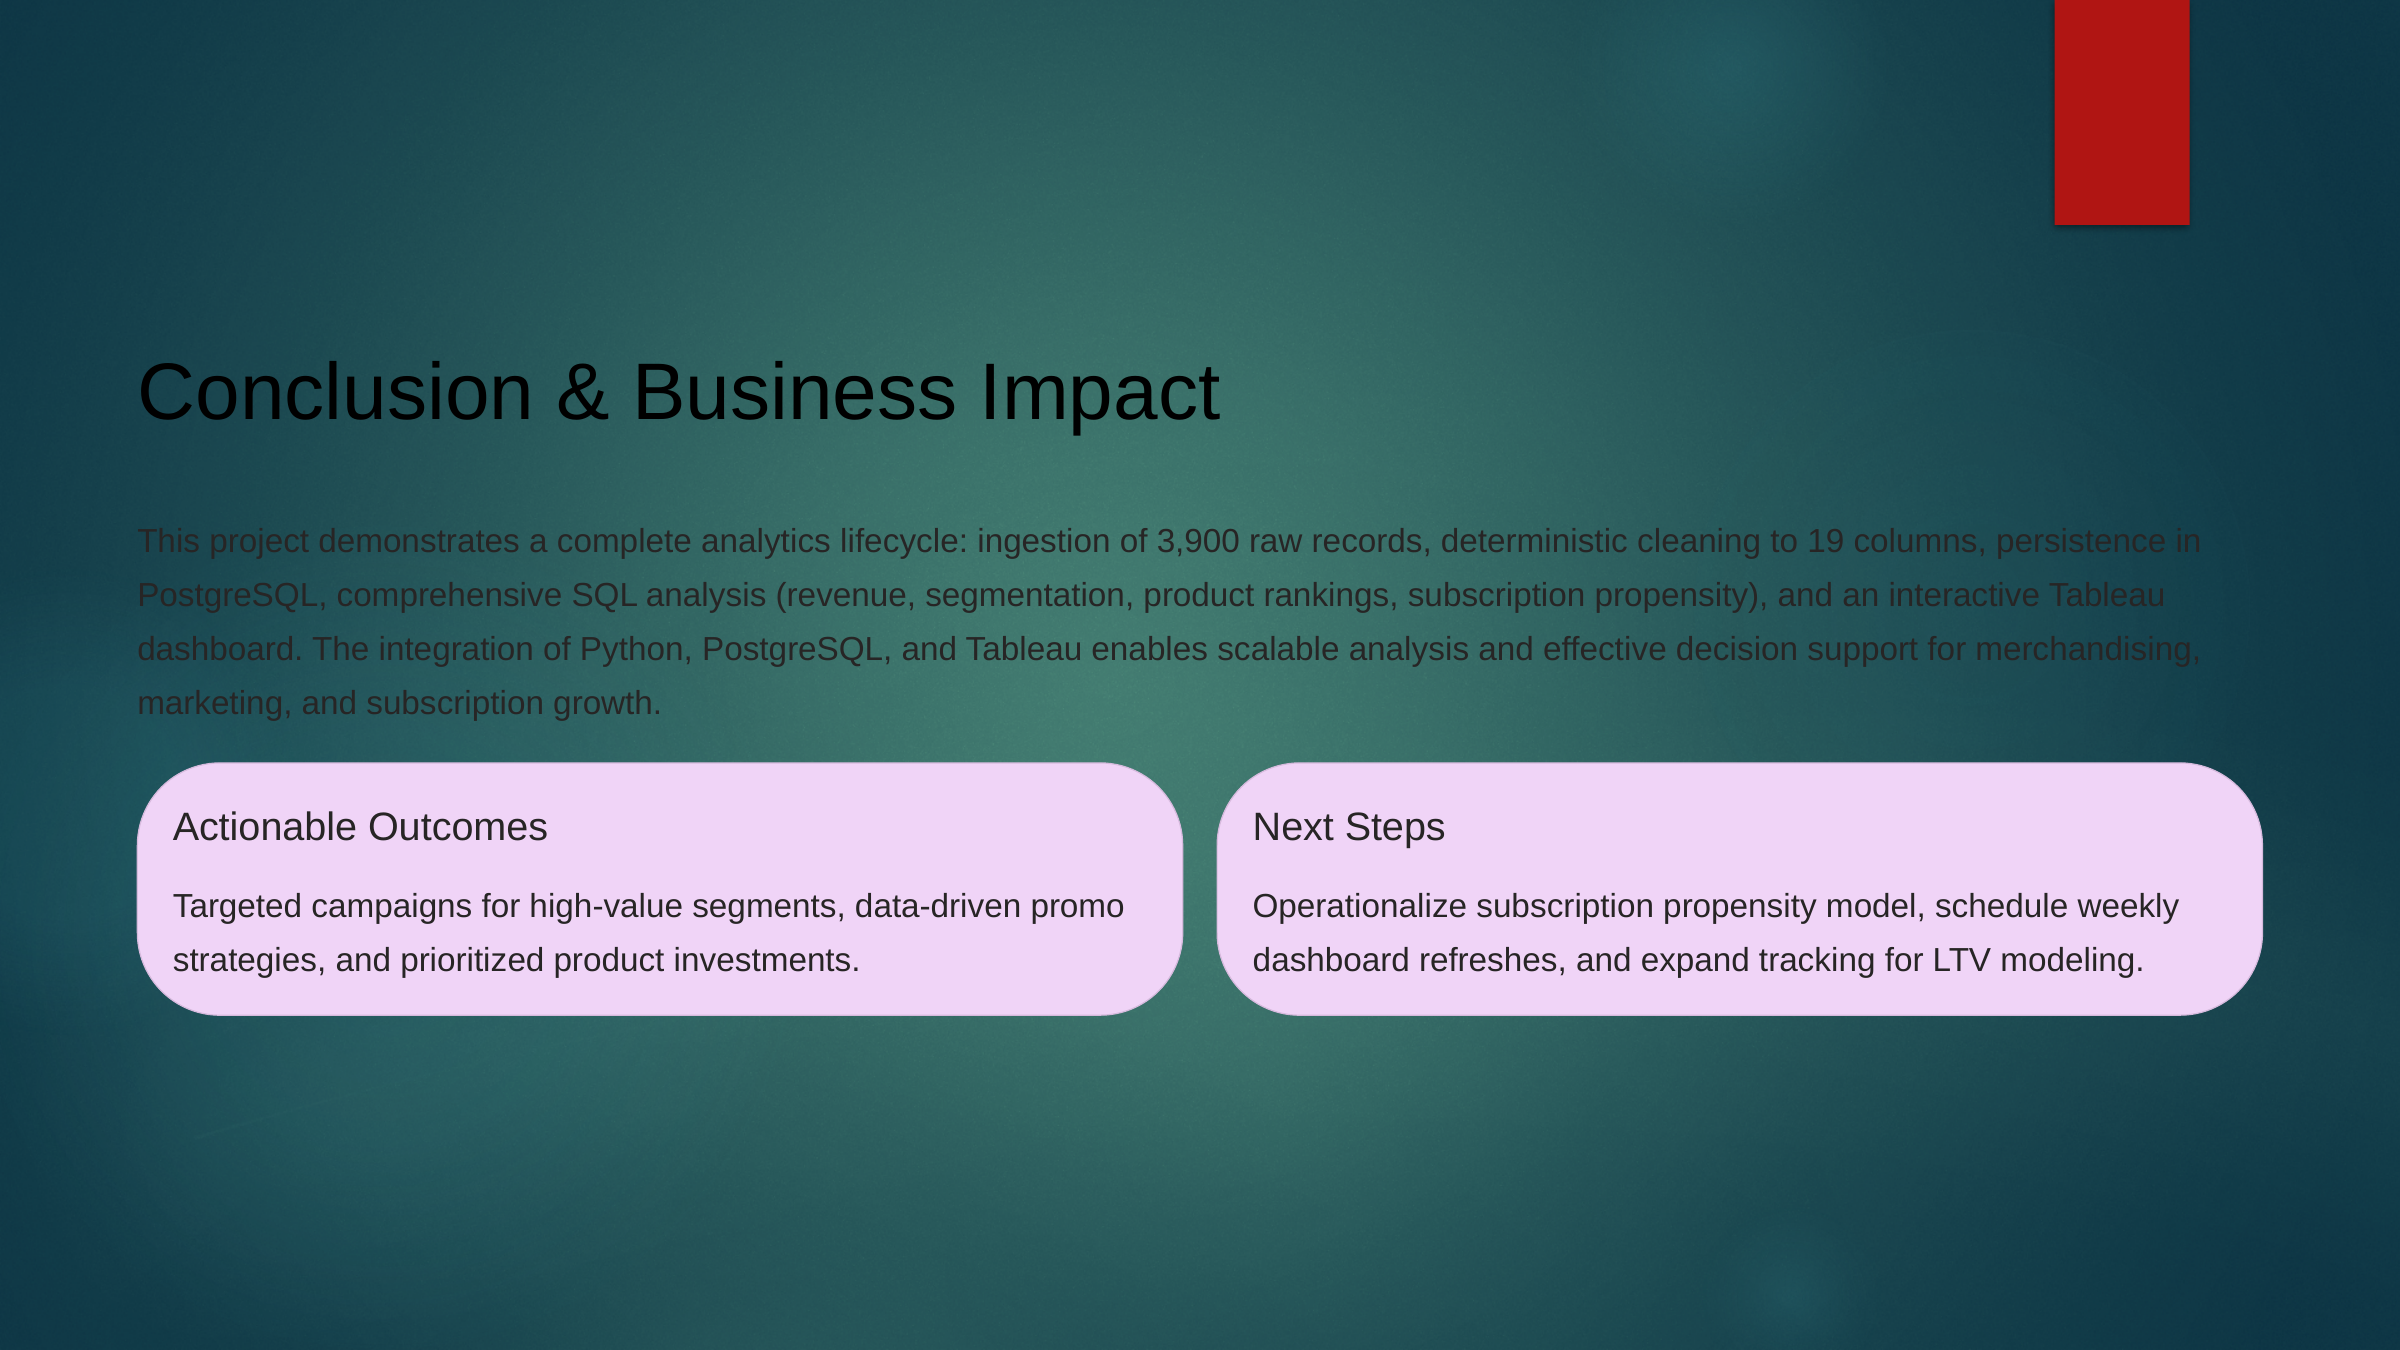

Conclusion & Business Impact
This project demonstrates a complete analytics lifecycle: ingestion of 3,900 raw records, deterministic cleaning to 19 columns, persistence in PostgreSQL, comprehensive SQL analysis (revenue, segmentation, product rankings, subscription propensity), and an interactive Tableau dashboard. The integration of Python, PostgreSQL, and Tableau enables scalable analysis and effective decision support for merchandising, marketing, and subscription growth.

Actionable Outcomes
Next Steps
Targeted campaigns for high-value segments, data-driven promo strategies, and prioritized product investments.
Operationalize subscription propensity model, schedule weekly dashboard refreshes, and expand tracking for LTV modeling.